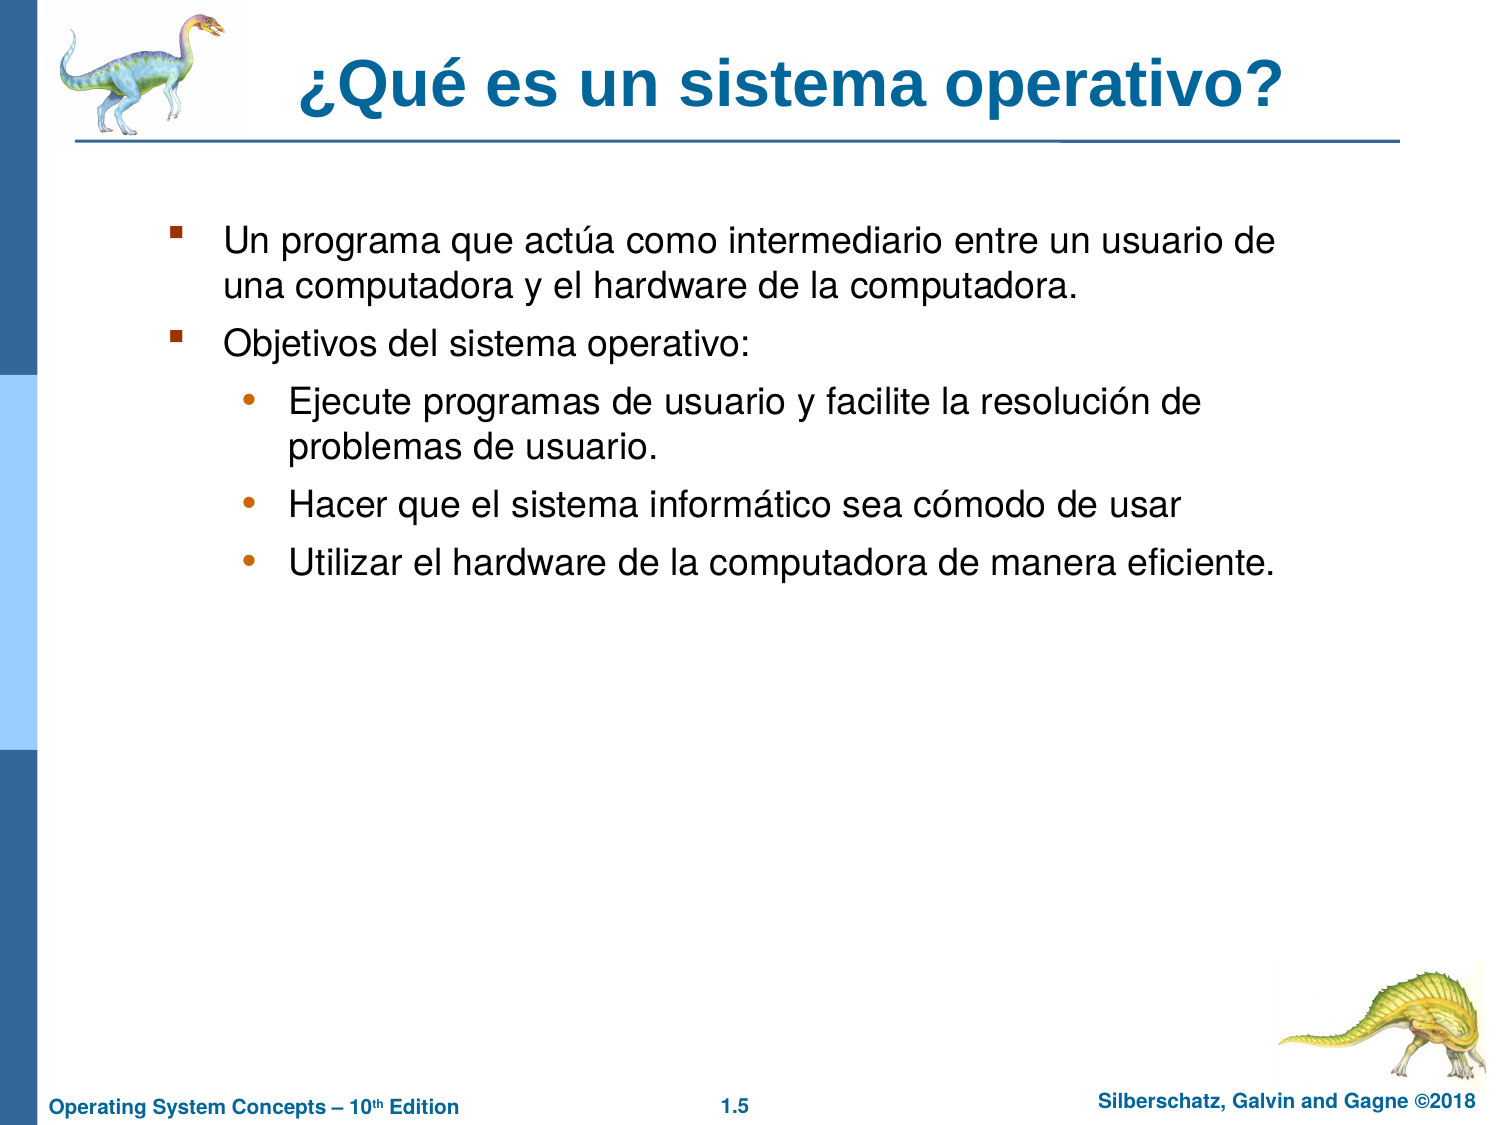

¿Qué es un sistema operativo?
Un programa que actúa como intermediario entre un usuario de una computadora y el hardware de la computadora.
Objetivos del sistema operativo:
Ejecute programas de usuario y facilite la resolución de problemas de usuario.
Hacer que el sistema informático sea cómodo de usar
Utilizar el hardware de la computadora de manera eficiente.